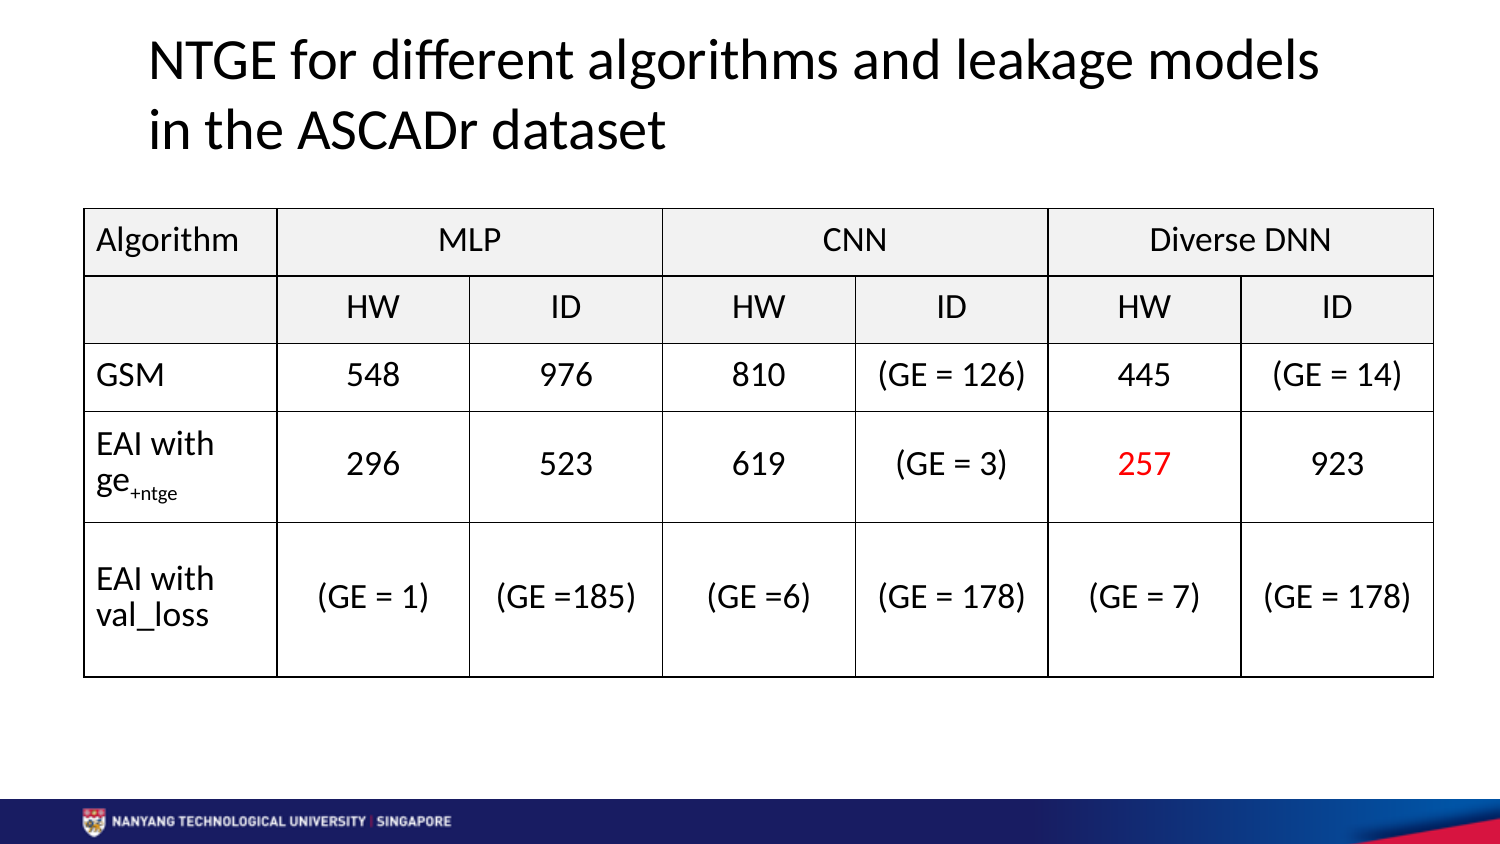

NTGE for different algorithms and leakage models
in the ASCADr dataset
| Algorithm | MLP |  | CNN |  | Diverse DNN |  |
| --- | --- | --- | --- | --- | --- | --- |
|  | HW | ID | HW | ID | HW | ID |
| GSM | 548 | 976 | 810 | (GE = 126) | 445 | (GE = 14) |
| EAI with ge+ntge | 296 | 523 | 619 | (GE = 3) | 257 | 923 |
| EAI with val\_loss | (GE = 1) | (GE =185) | (GE =6) | (GE = 178) | (GE = 7) | (GE = 178) |